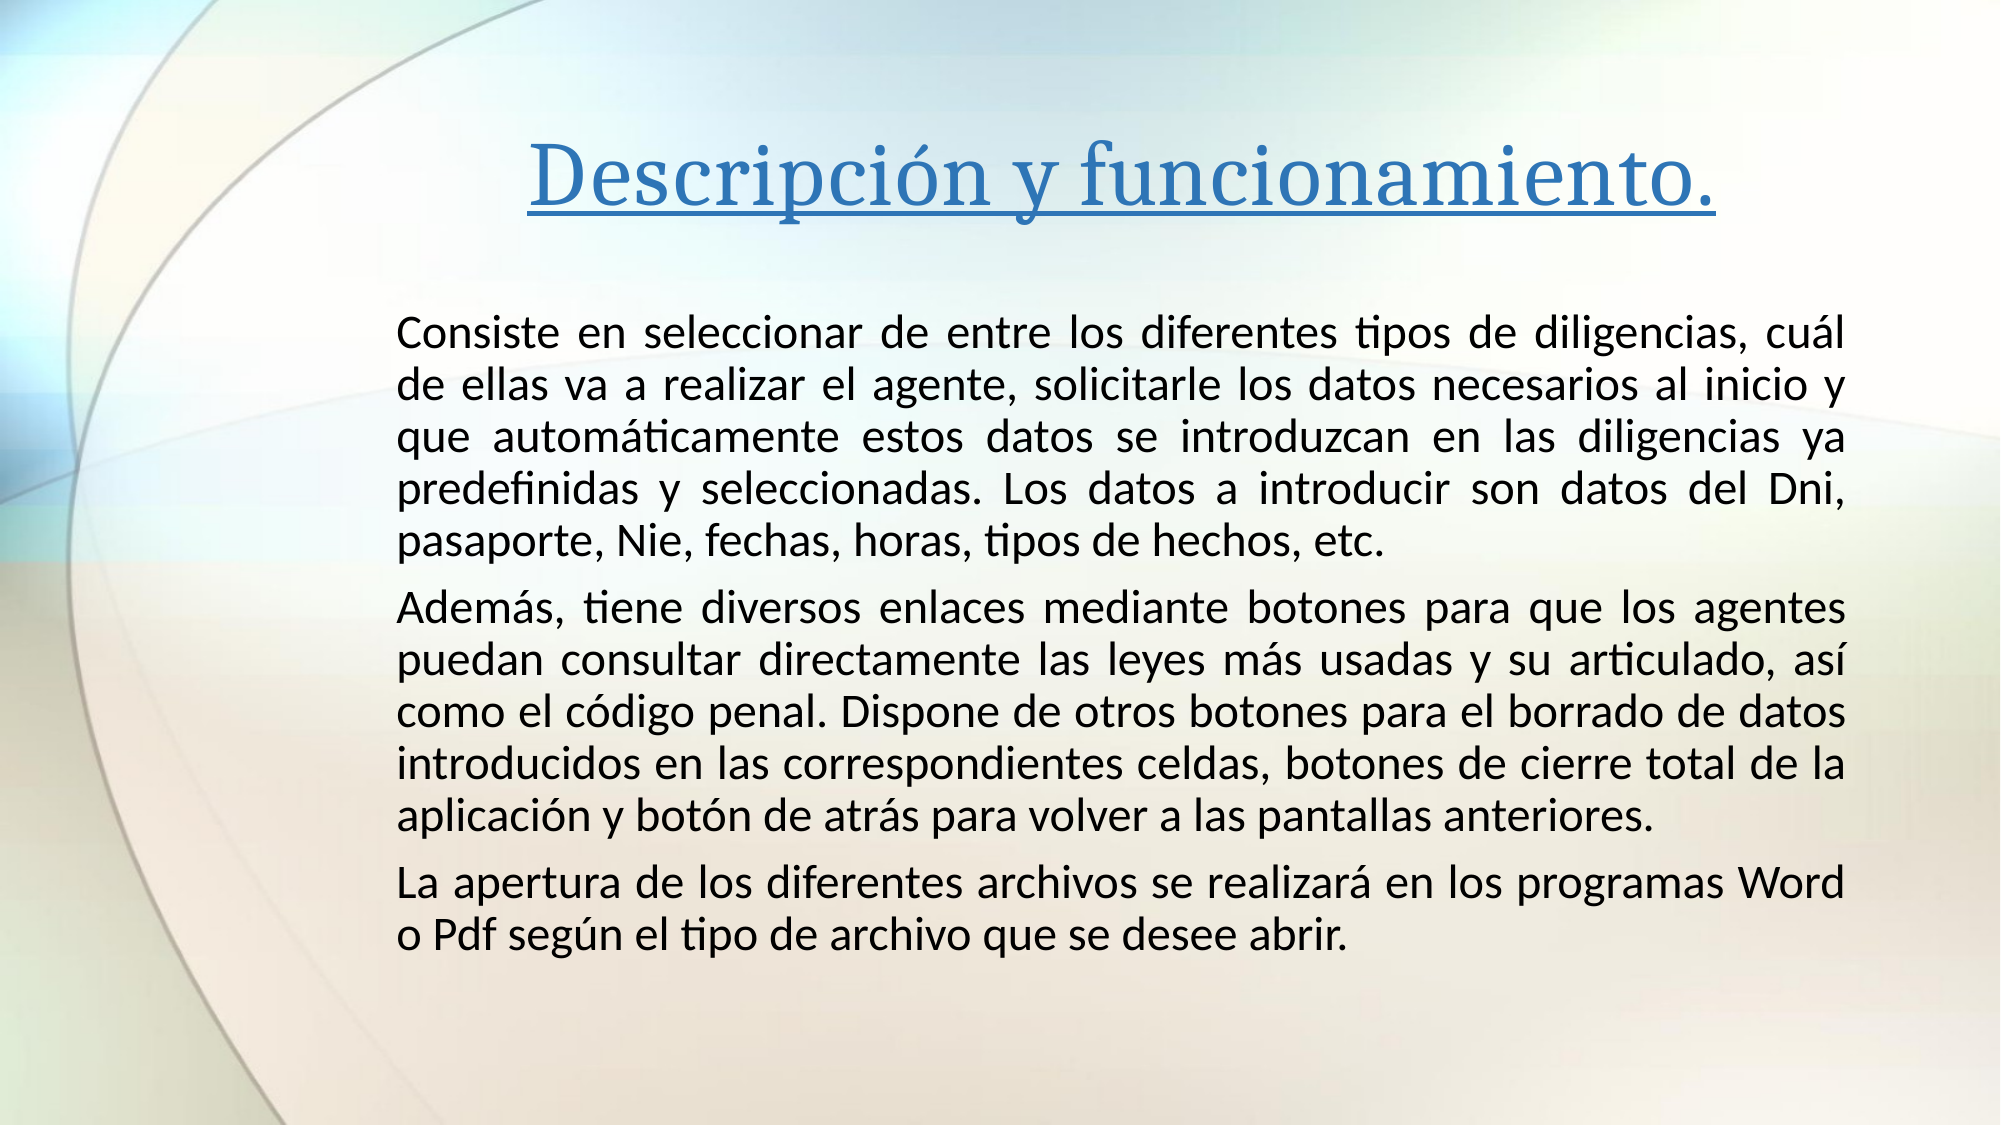

# Descripción y funcionamiento.
Consiste en seleccionar de entre los diferentes tipos de diligencias, cuál de ellas va a realizar el agente, solicitarle los datos necesarios al inicio y que automáticamente estos datos se introduzcan en las diligencias ya predefinidas y seleccionadas. Los datos a introducir son datos del Dni, pasaporte, Nie, fechas, horas, tipos de hechos, etc.
Además, tiene diversos enlaces mediante botones para que los agentes puedan consultar directamente las leyes más usadas y su articulado, así como el código penal. Dispone de otros botones para el borrado de datos introducidos en las correspondientes celdas, botones de cierre total de la aplicación y botón de atrás para volver a las pantallas anteriores.
La apertura de los diferentes archivos se realizará en los programas Word o Pdf según el tipo de archivo que se desee abrir.